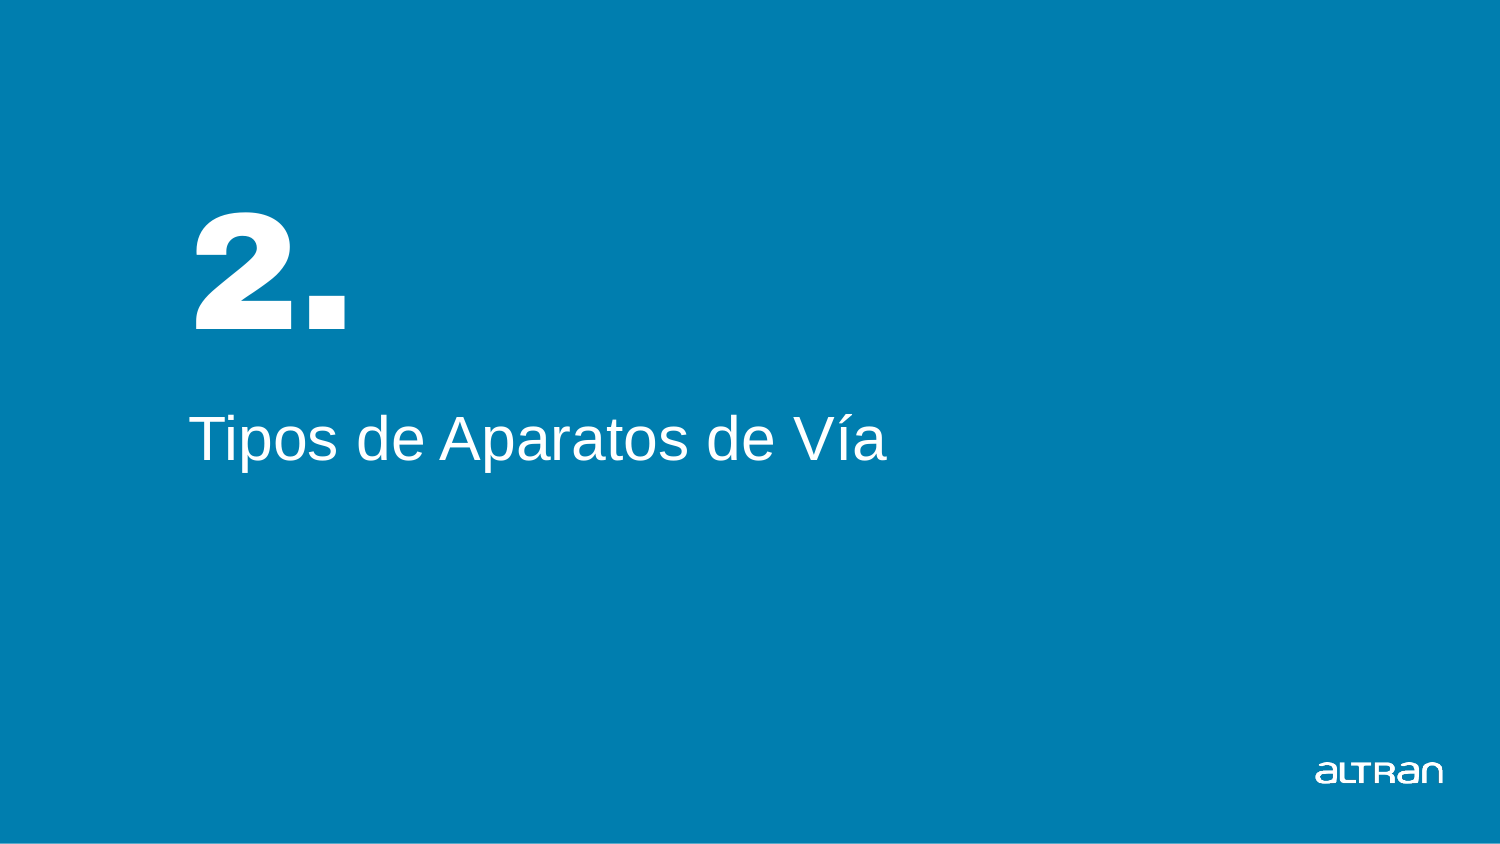

# 2.
Tipos de Aparatos de Vía
Señales
7
Date